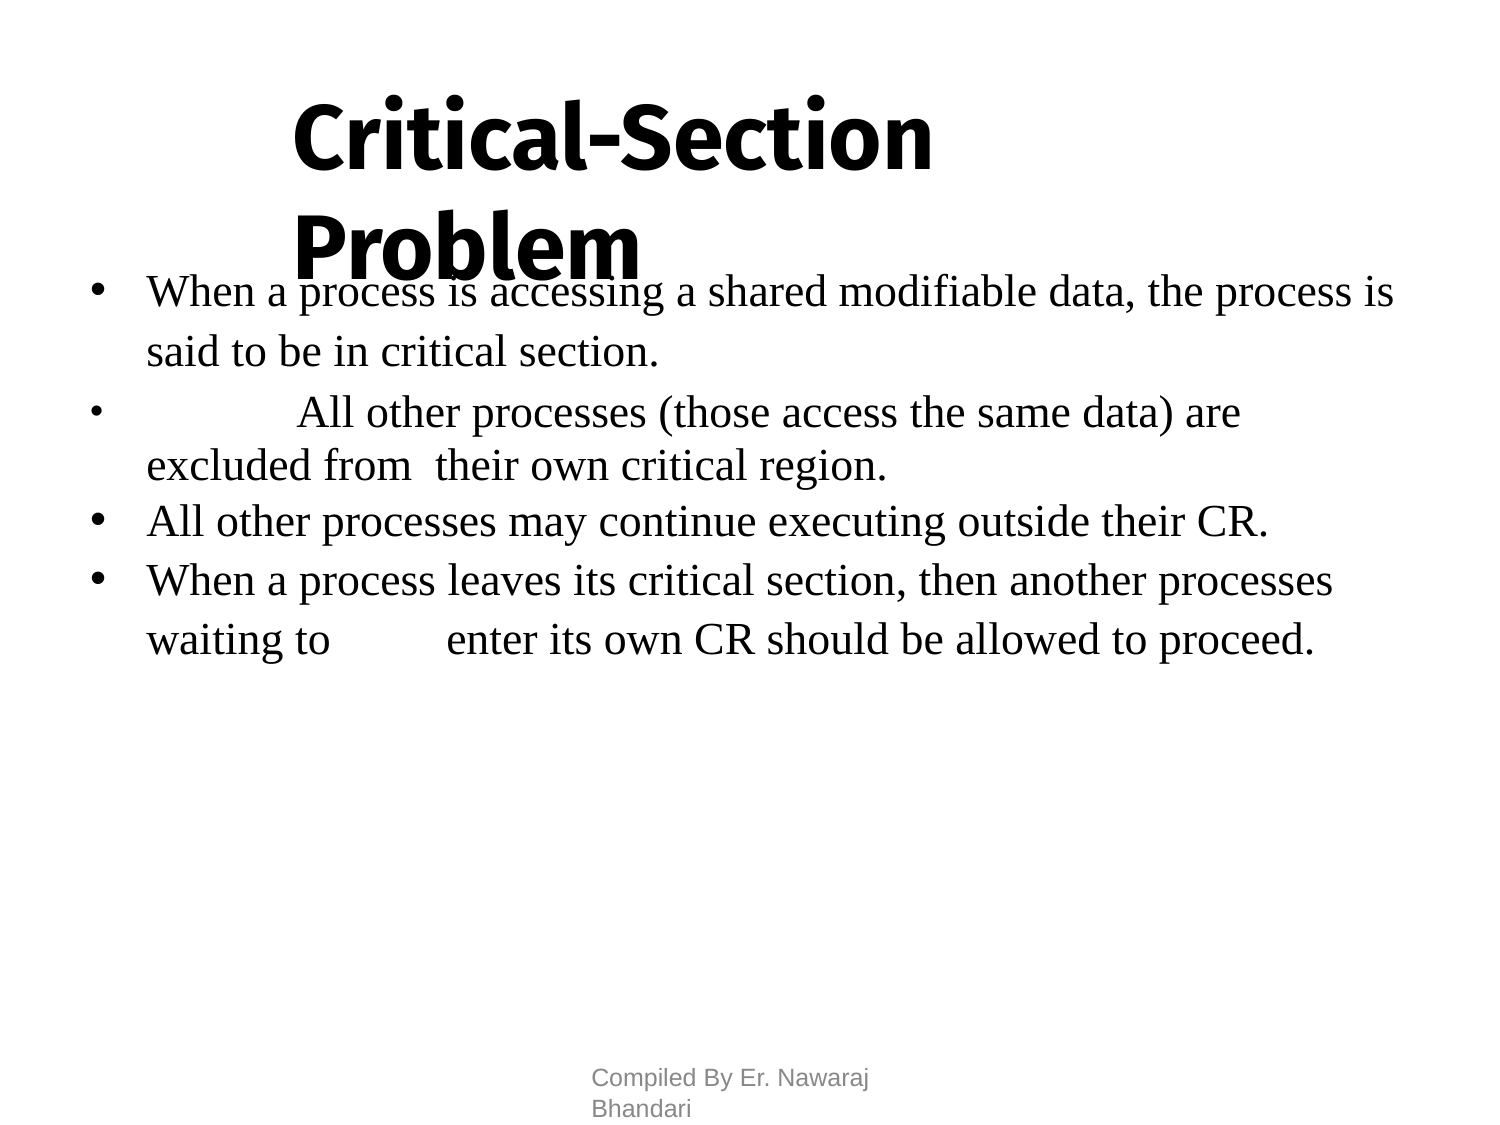

# Critical-Section Problem
When a process is accessing a shared modifiable data, the process is
said to be in critical section.
	All other processes (those access the same data) are excluded from  their own critical region.
All other processes may continue executing outside their CR.
When a process leaves its critical section, then another processes
waiting to	enter its own CR should be allowed to proceed.
Compiled By Er. Nawaraj Bhandari